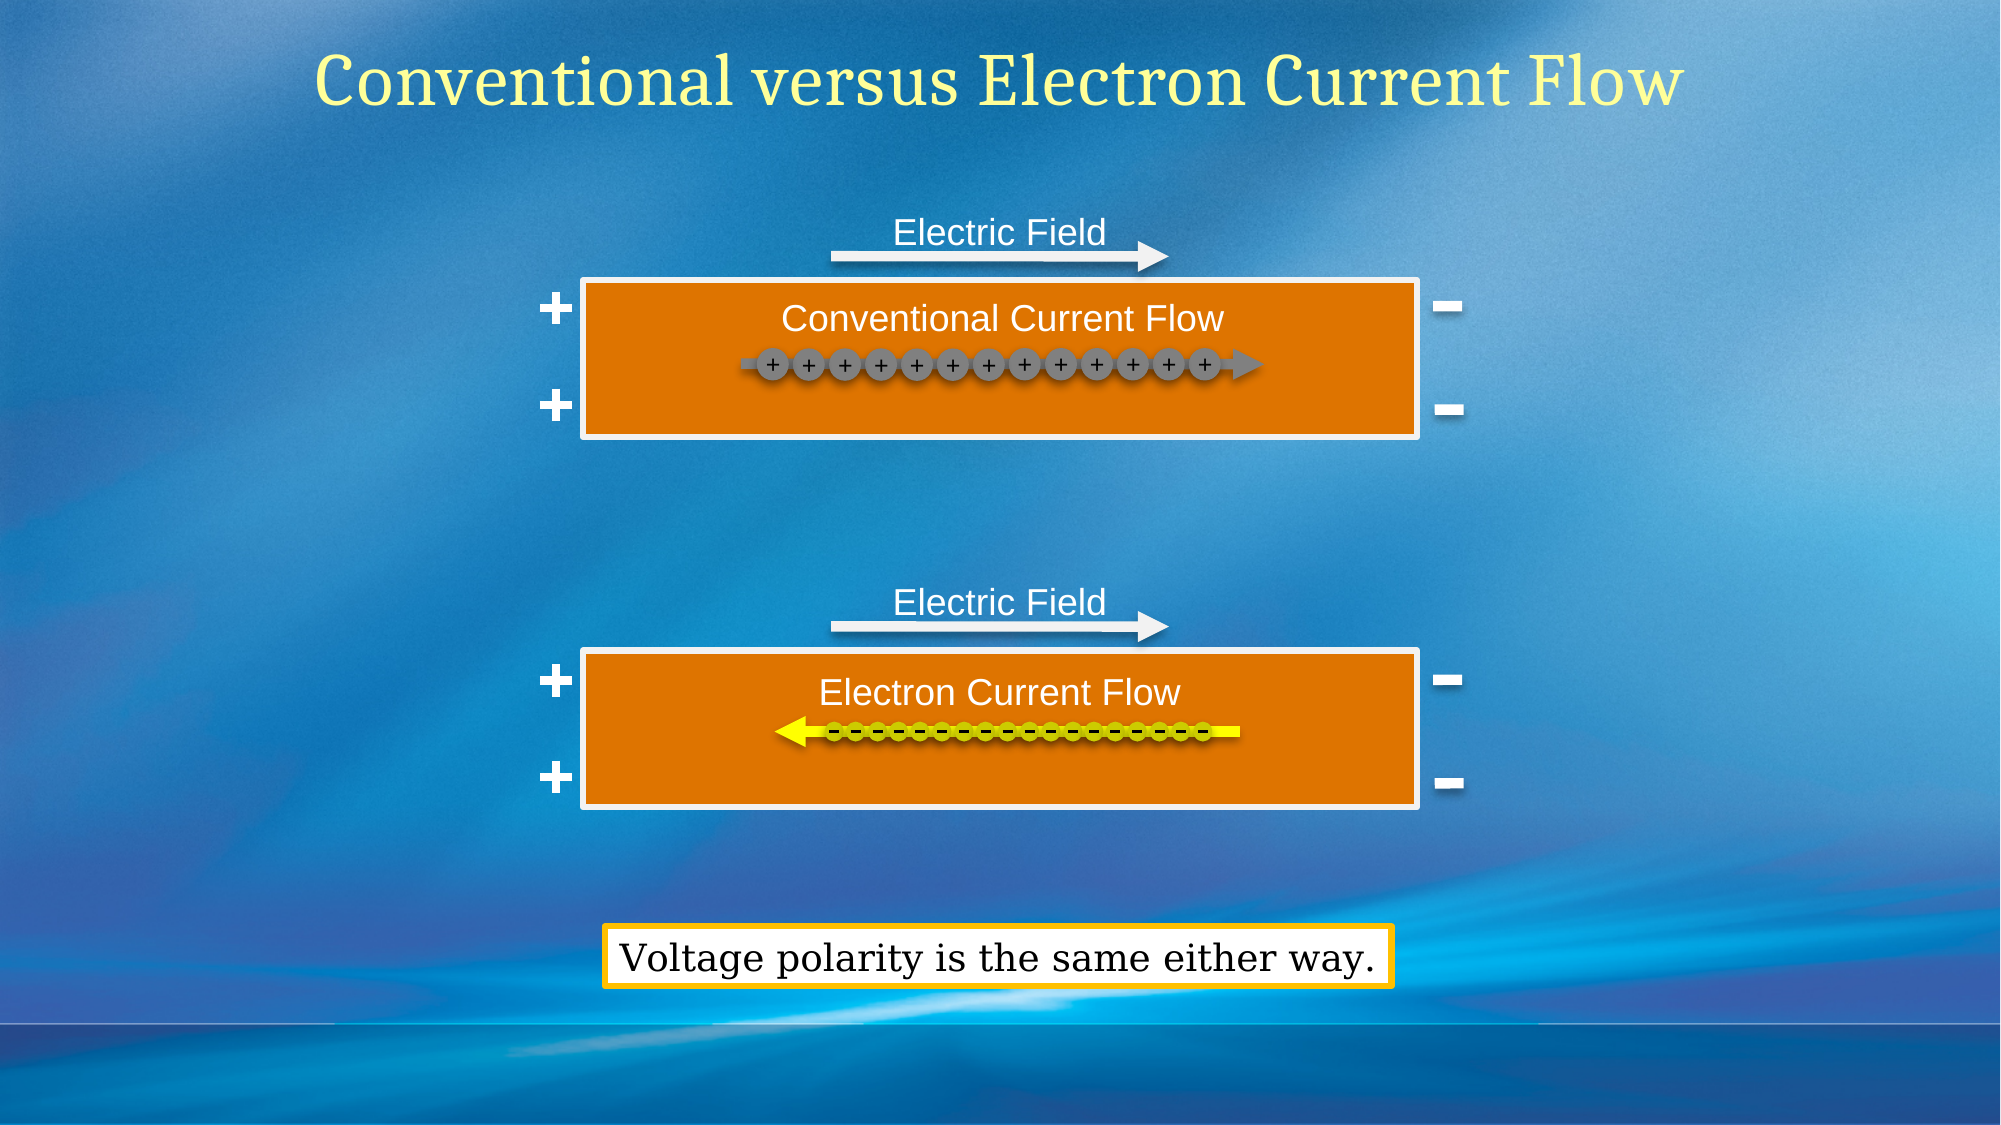

Conventional versus Electron Current Flow
Electric Field

Conventional Current Flow
+

+

+

+

+

+

+

+

+

+

+

+

+

Electric Field

Electron Current Flow

Voltage polarity is the same either way.